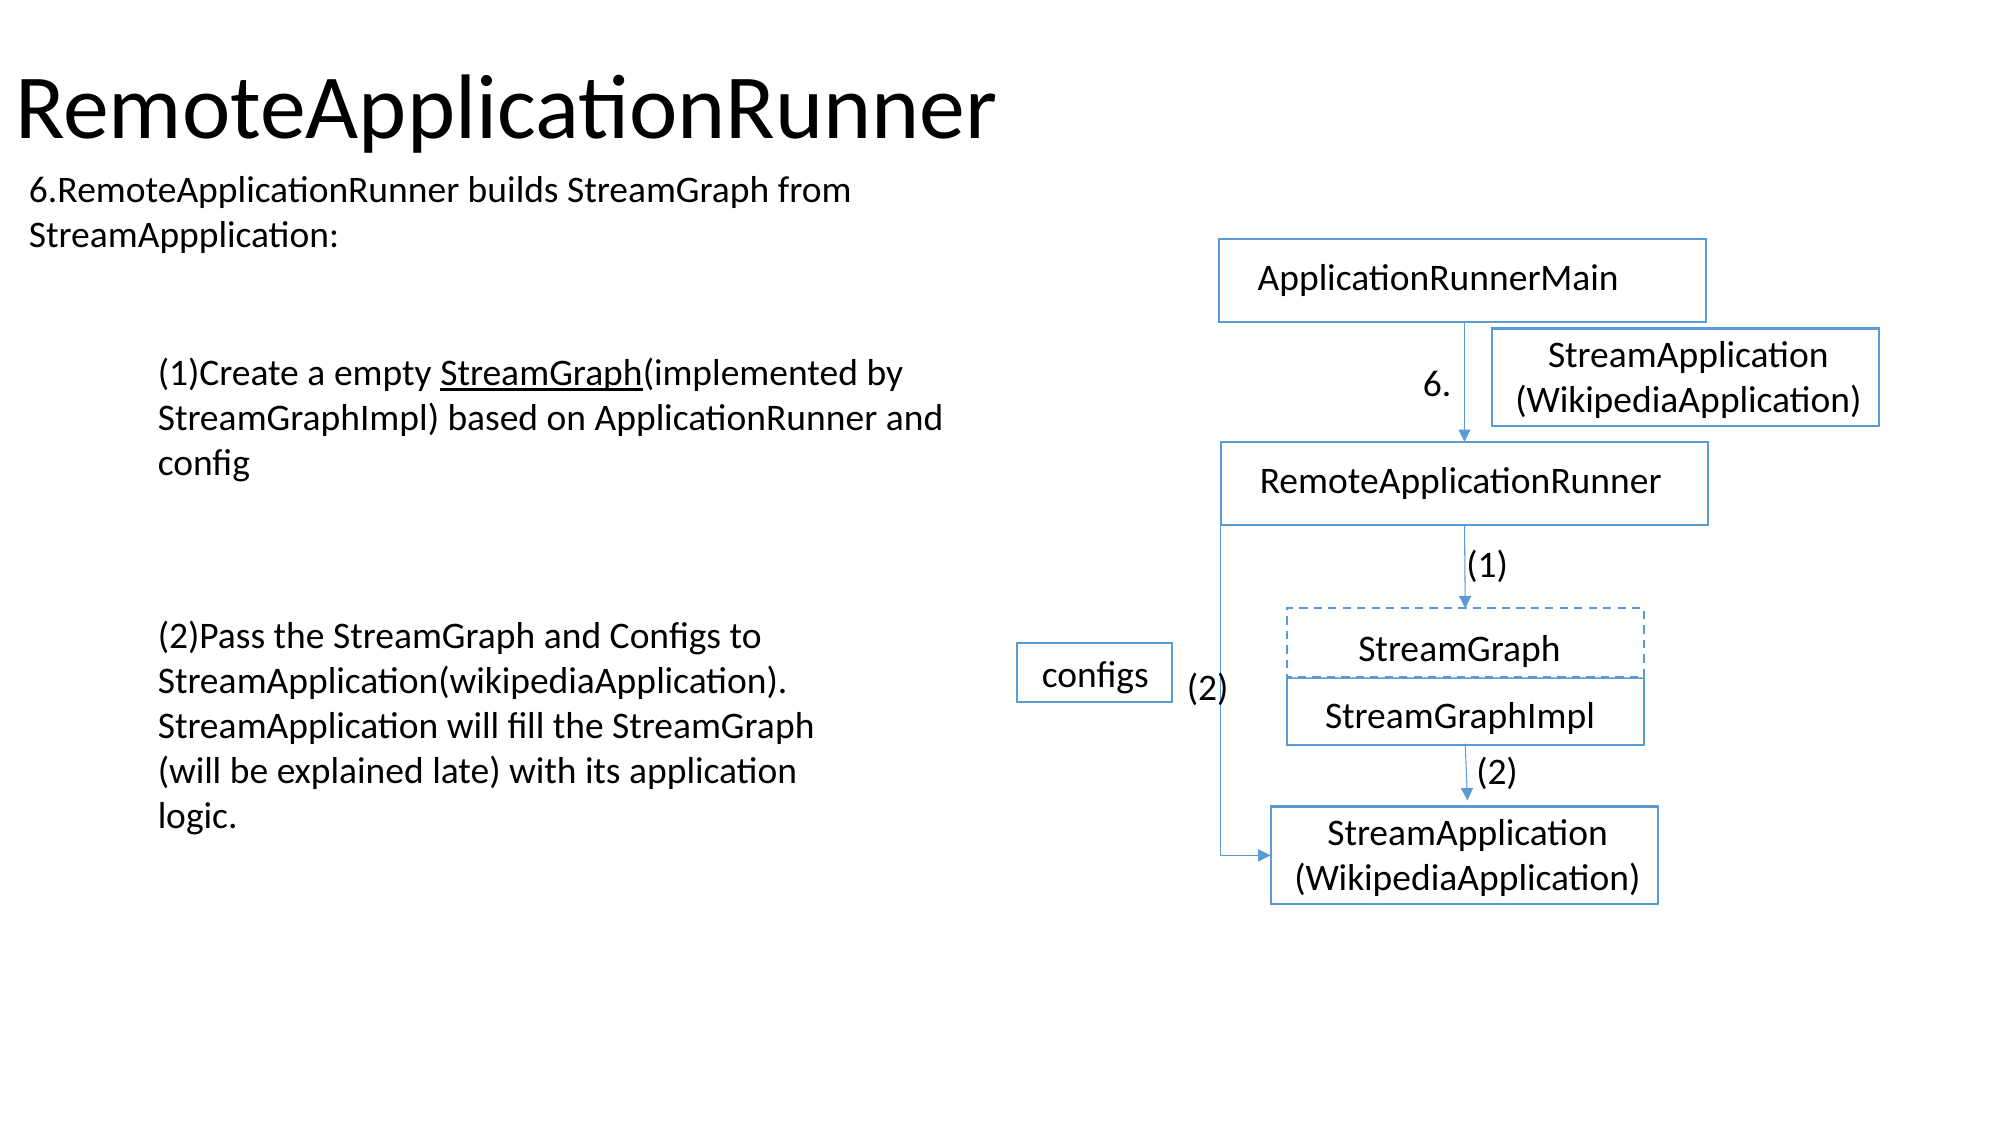

# RemoteApplicationRunner
6.RemoteApplicationRunner builds StreamGraph from StreamAppplication:

ApplicationRunnerMain
StreamApplication
(WikipediaApplication)

(1)Create a empty StreamGraph(implemented by StreamGraphImpl) based on ApplicationRunner and config
6.

RemoteApplicationRunner
(1)
(2)Pass the StreamGraph and Configs to StreamApplication(wikipediaApplication). StreamApplication will fill the StreamGraph (will be explained late) with its application logic.

StreamGraph
configs

(2)

StreamGraphImpl
(2)
StreamApplication
(WikipediaApplication)